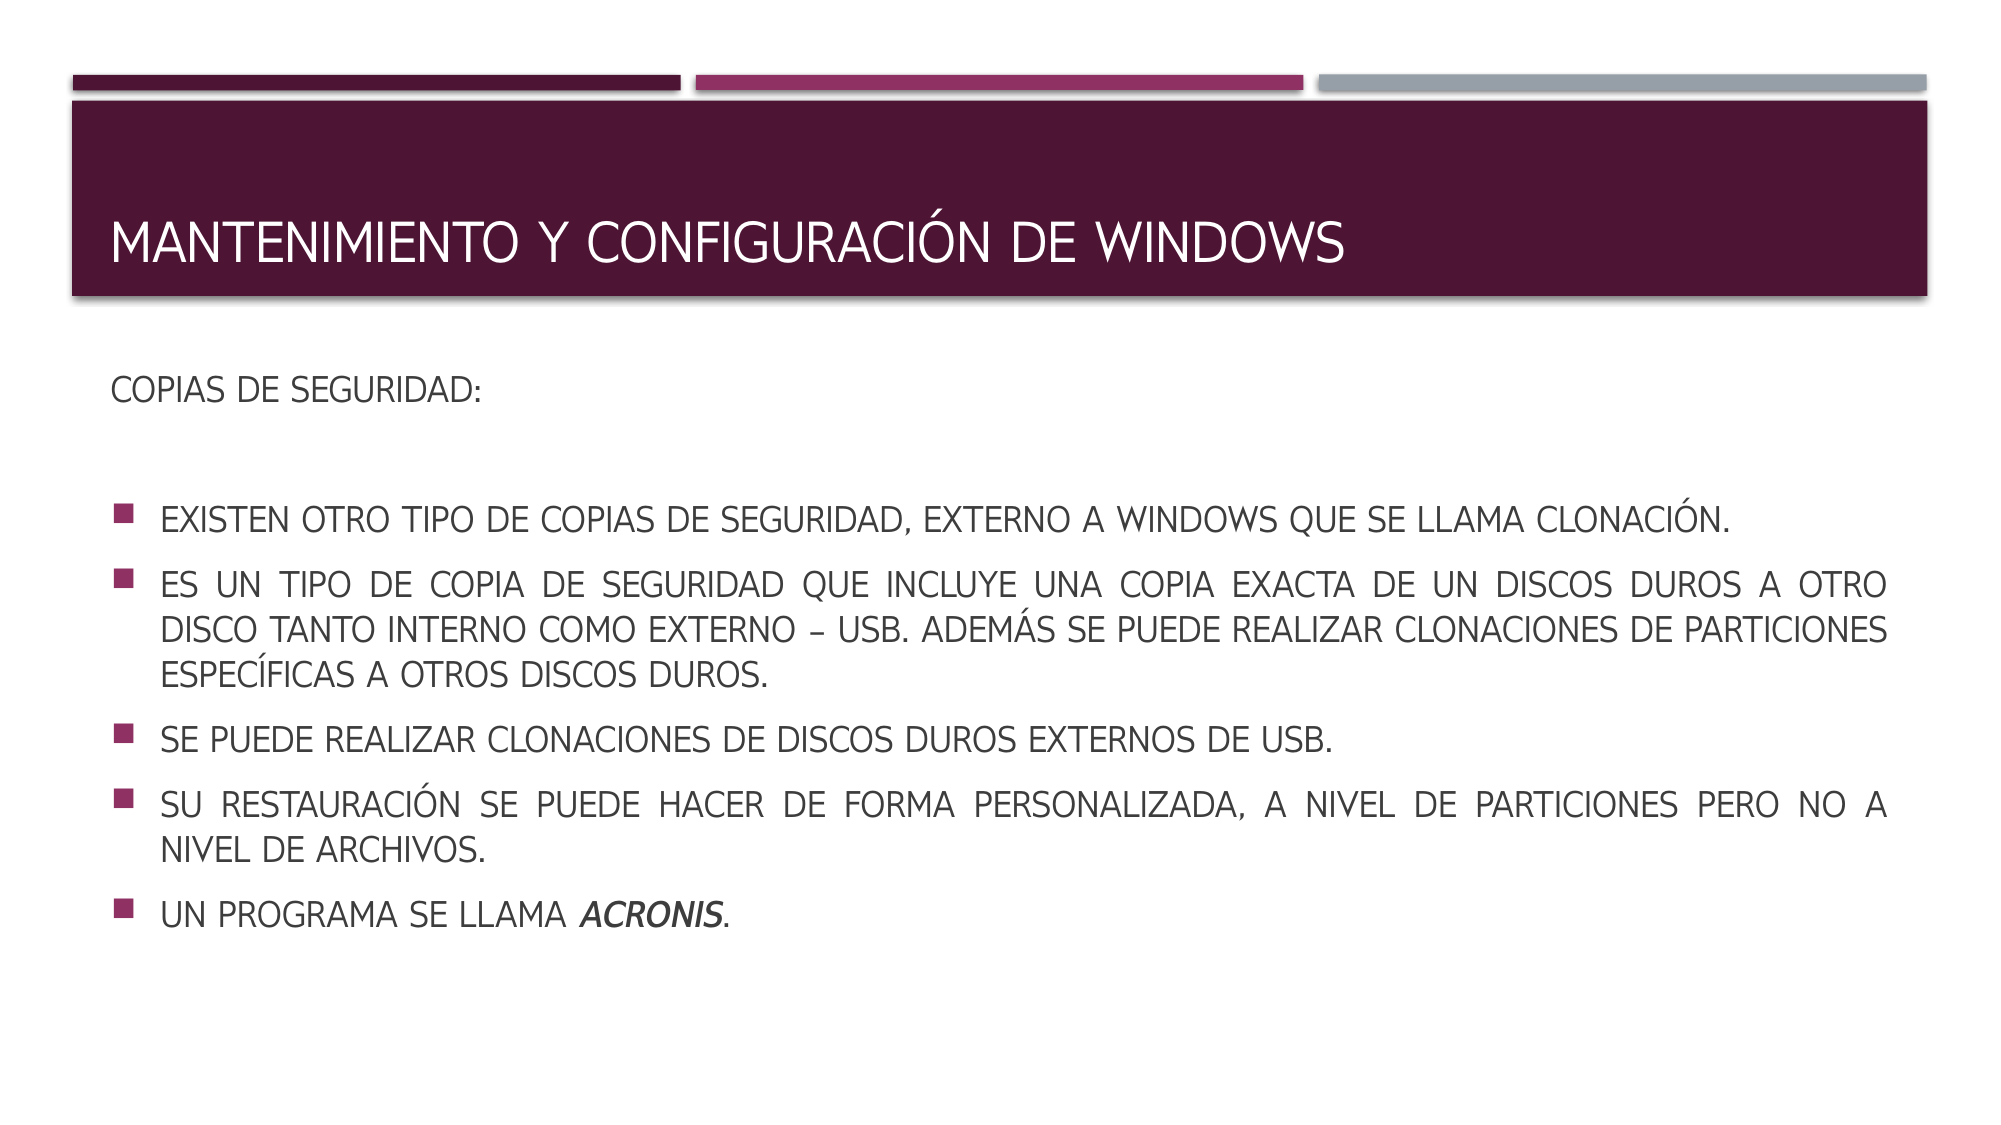

# MANTENIMIENTO Y CONFIGURACIÓN DE WINDOWS
COPIAS DE SEGURIDAD:

EXISTEN OTRO TIPO DE COPIAS DE SEGURIDAD, EXTERNO A WINDOWS QUE SE LLAMA CLONACIÓN.
ES UN TIPO DE COPIA DE SEGURIDAD QUE INCLUYE UNA COPIA EXACTA DE UN DISCOS DUROS A OTRO DISCO TANTO INTERNO COMO EXTERNO – USB. ADEMÁS SE PUEDE REALIZAR CLONACIONES DE PARTICIONES ESPECÍFICAS A OTROS DISCOS DUROS.
SE PUEDE REALIZAR CLONACIONES DE DISCOS DUROS EXTERNOS DE USB.
SU RESTAURACIÓN SE PUEDE HACER DE FORMA PERSONALIZADA, A NIVEL DE PARTICIONES PERO NO A NIVEL DE ARCHIVOS.
UN PROGRAMA SE LLAMA ACRONIS.